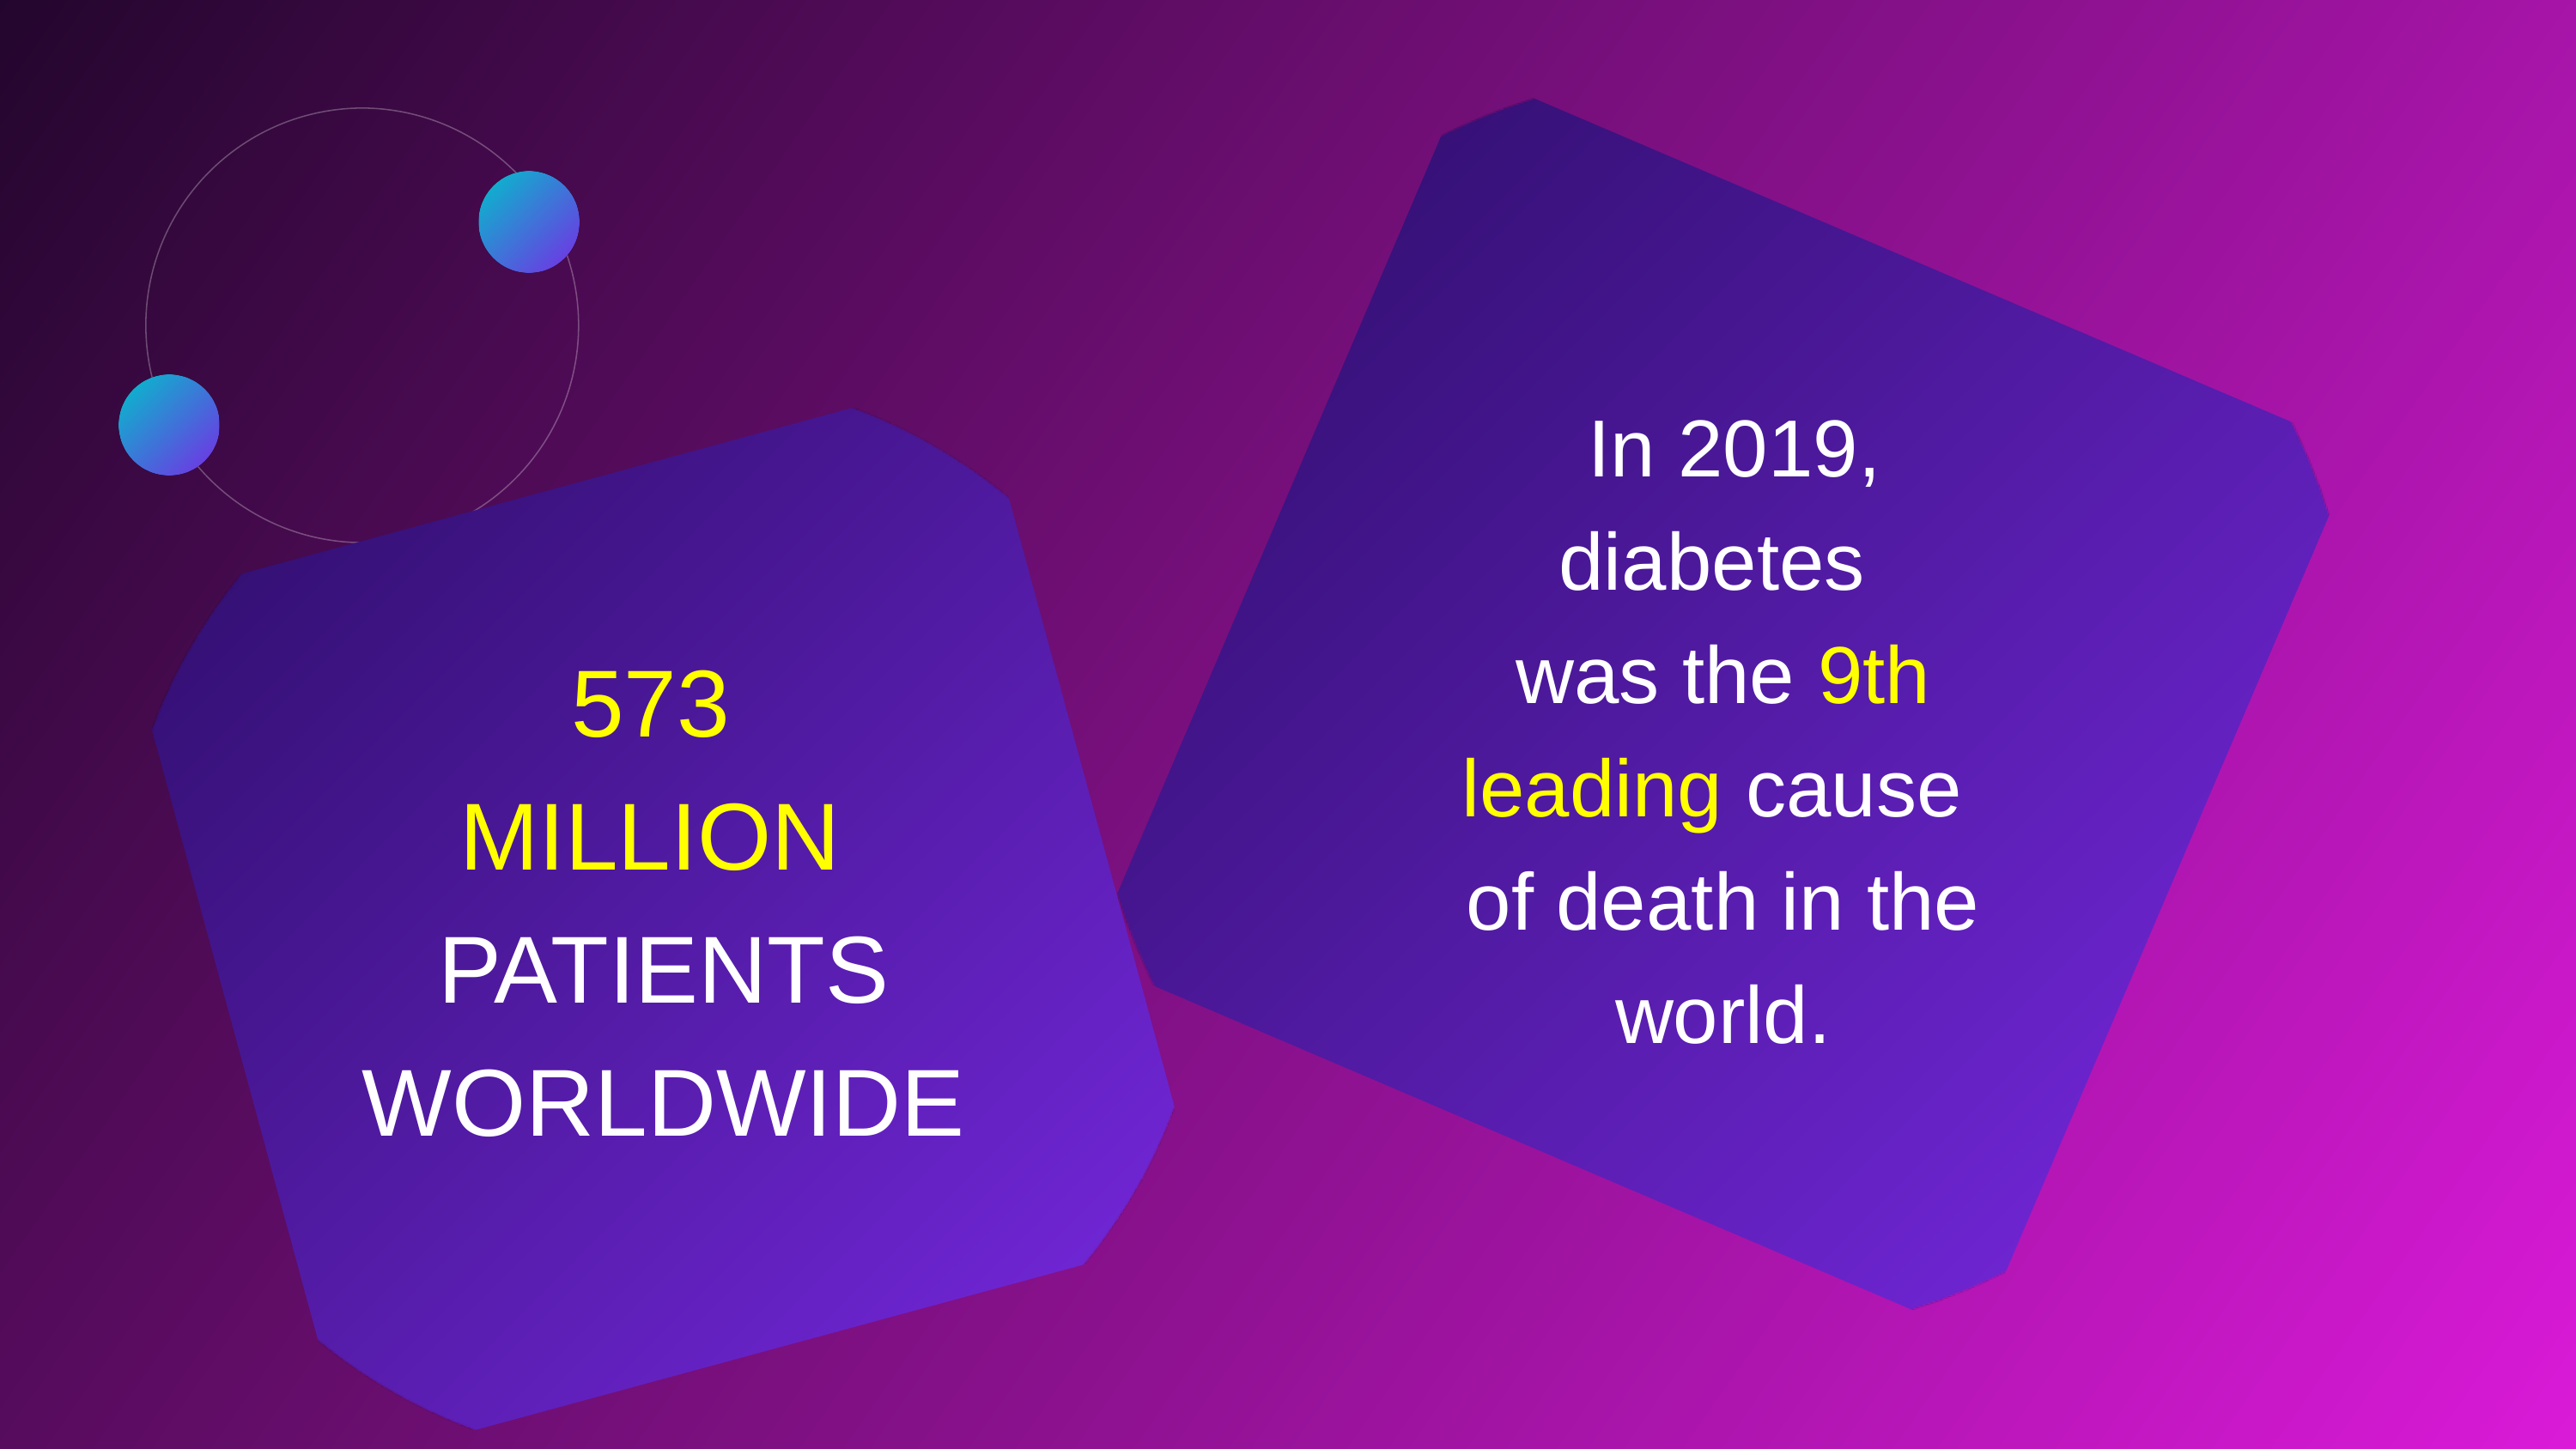

In 2019, diabetes
was the 9th leading cause
of death in the world.

573
MILLION
PATIENTS
WORLDWIDE